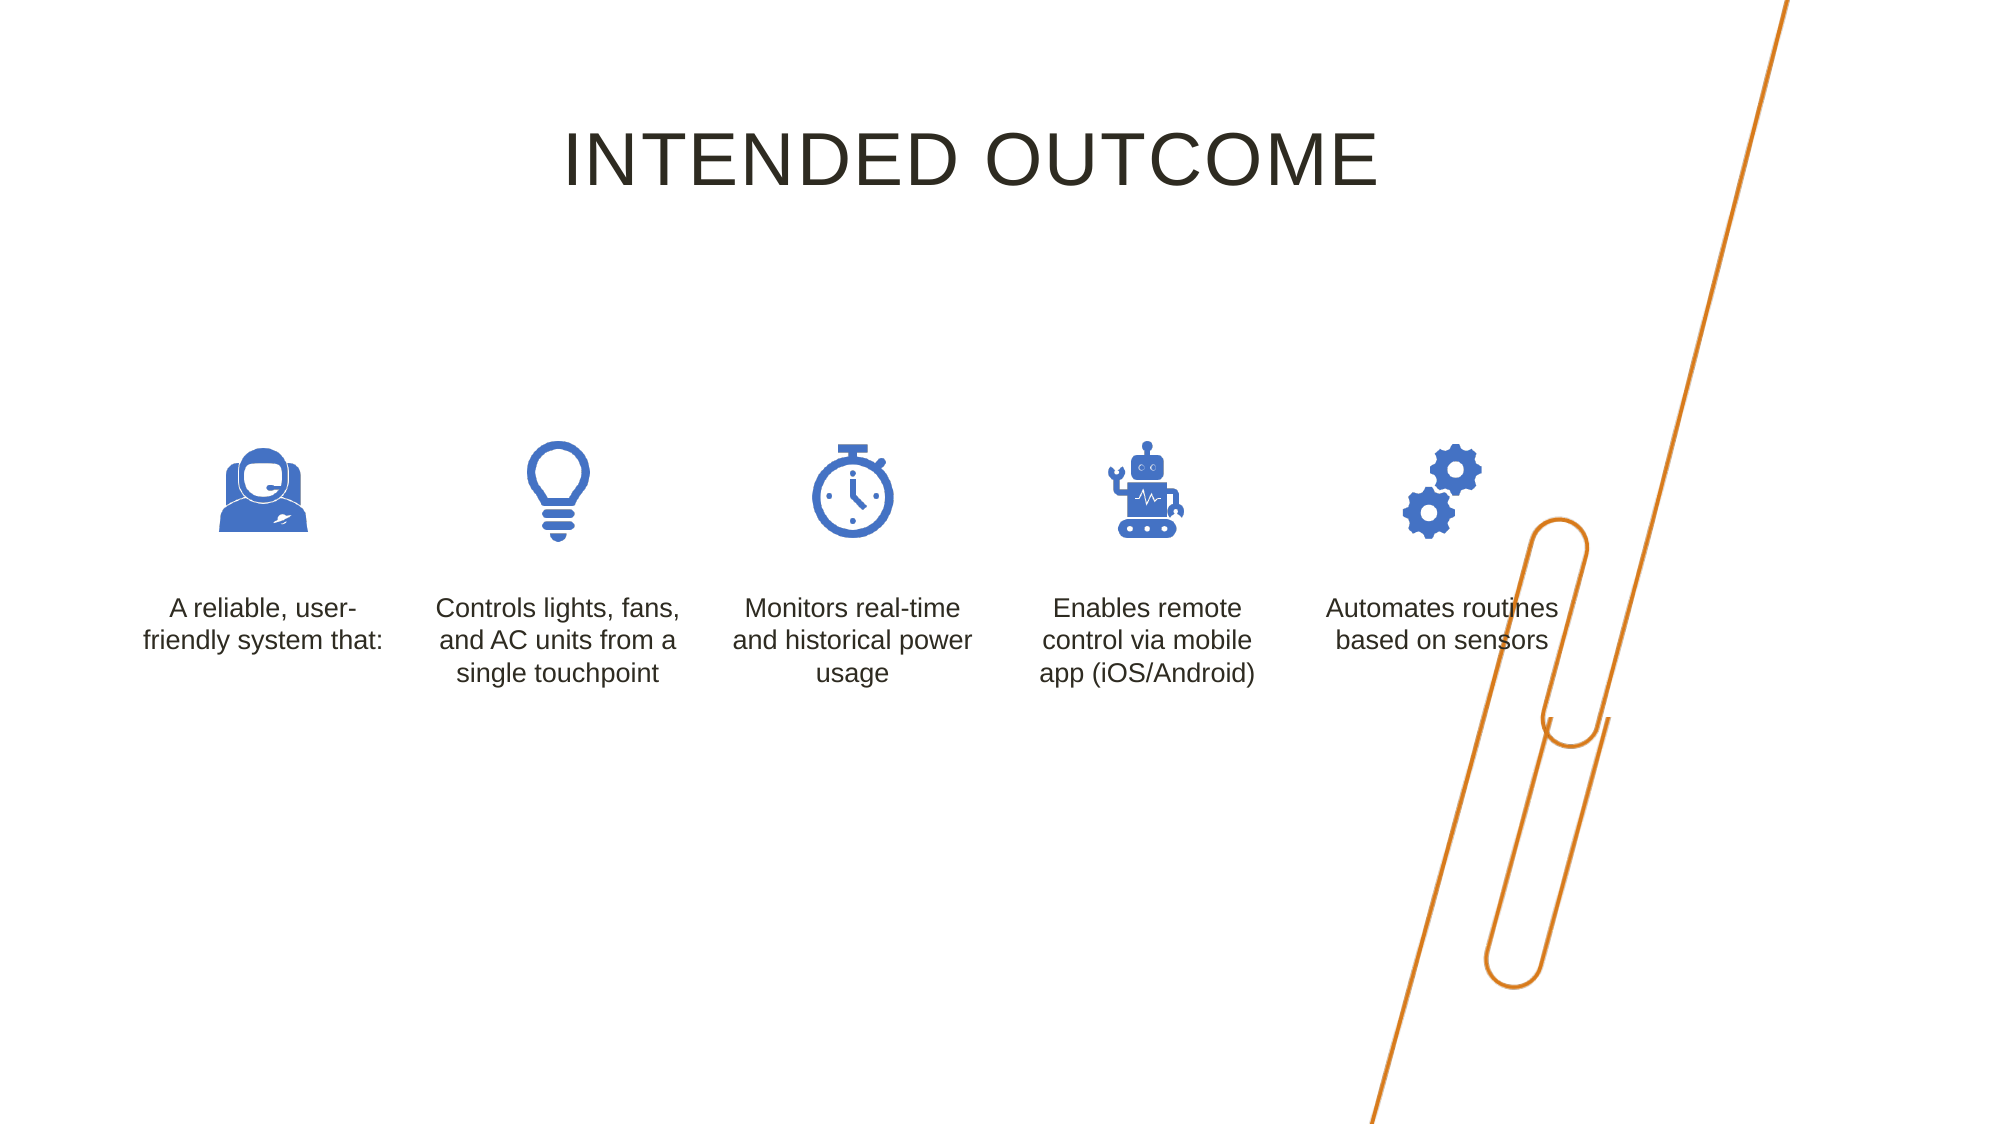

# IINTENDED OUTCOME

A reliable, user-friendly system that:

Controls lights, fans, and AC units from a single touchpoint

Monitors real-time and historical power usage

Enables remote control via mobile app (iOS/Android)

Automates routines based on sensors

RFID
3